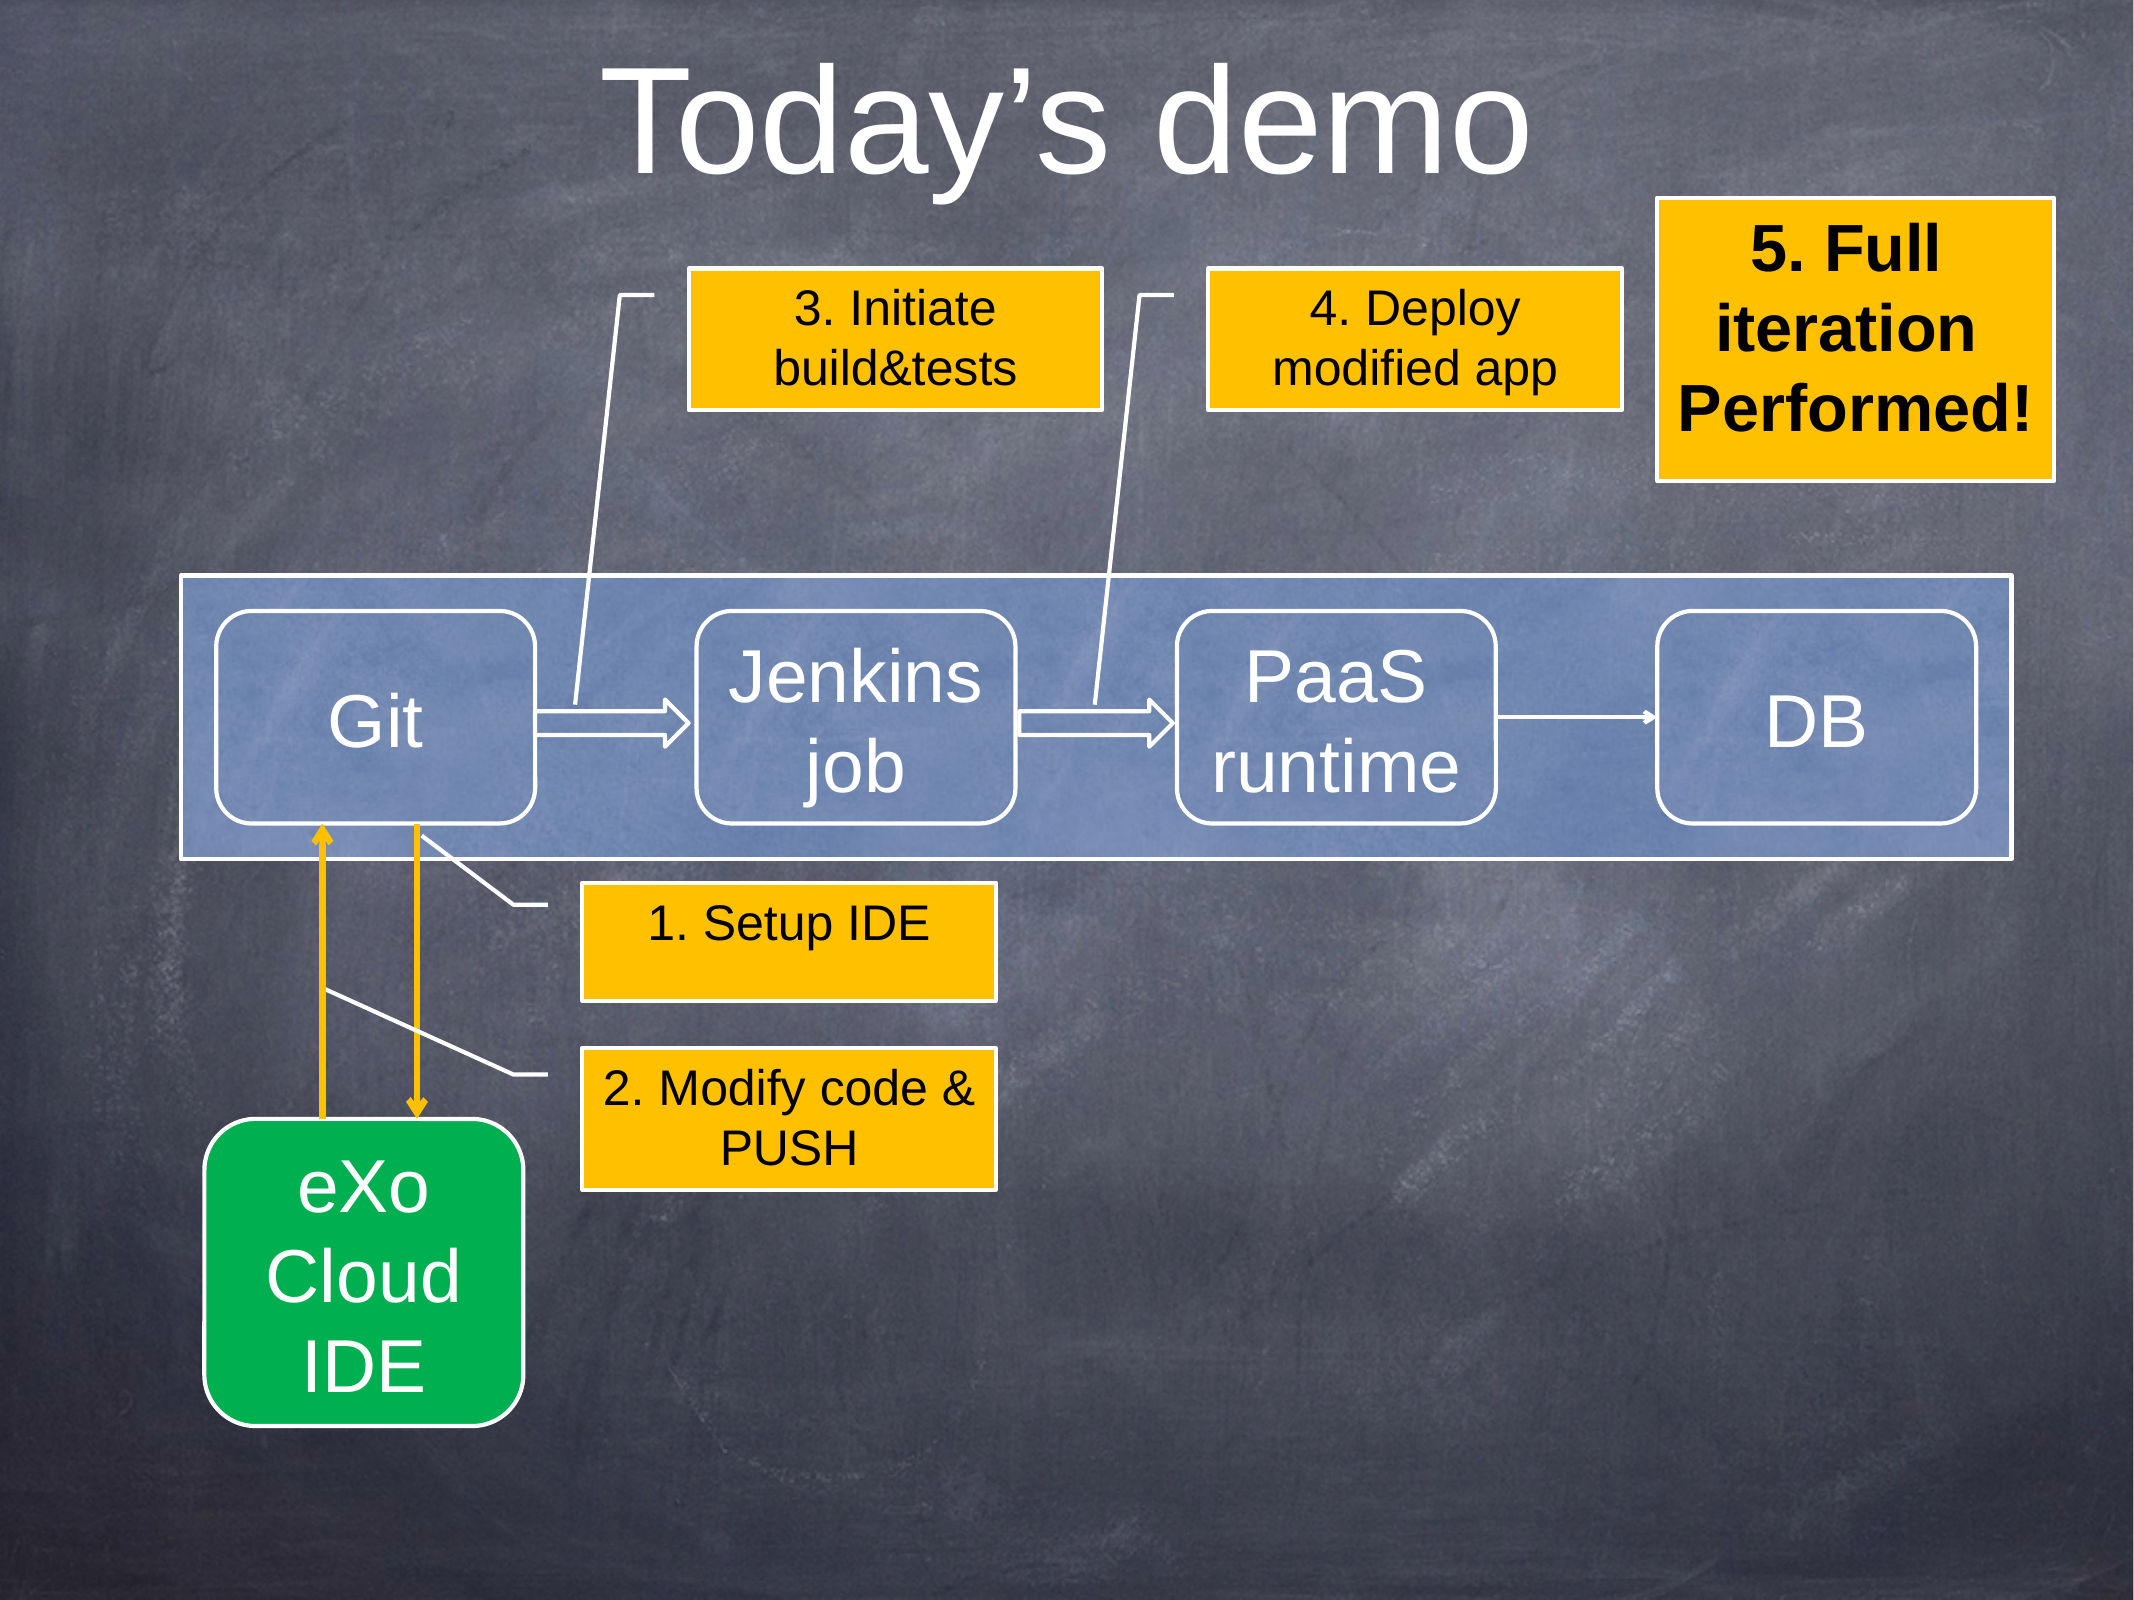

# Today’s demo
5. Full
iteration
Performed!
3. Initiate build&tests
4. Deploy modified app

Git
Jenkins
job
PaaS
runtime
DB

1. Setup IDE
2. Modify code & PUSH
eXo Cloud IDE